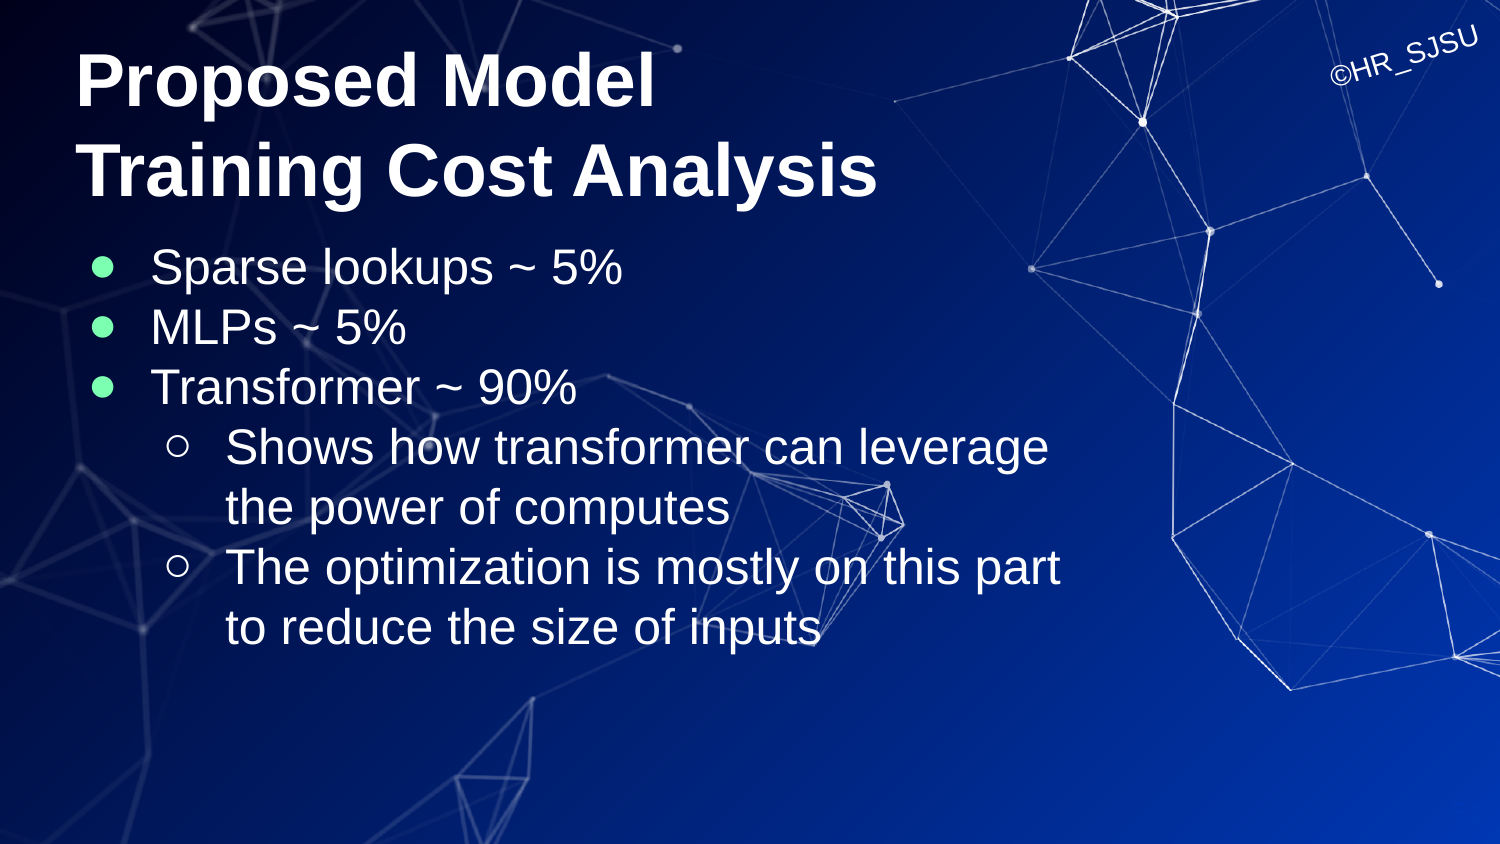

# Proposed Model
Training Cost Analysis
Sparse lookups ~ 5%
MLPs ~ 5%
Transformer ~ 90%
Shows how transformer can leverage the power of computes
The optimization is mostly on this part to reduce the size of inputs
51